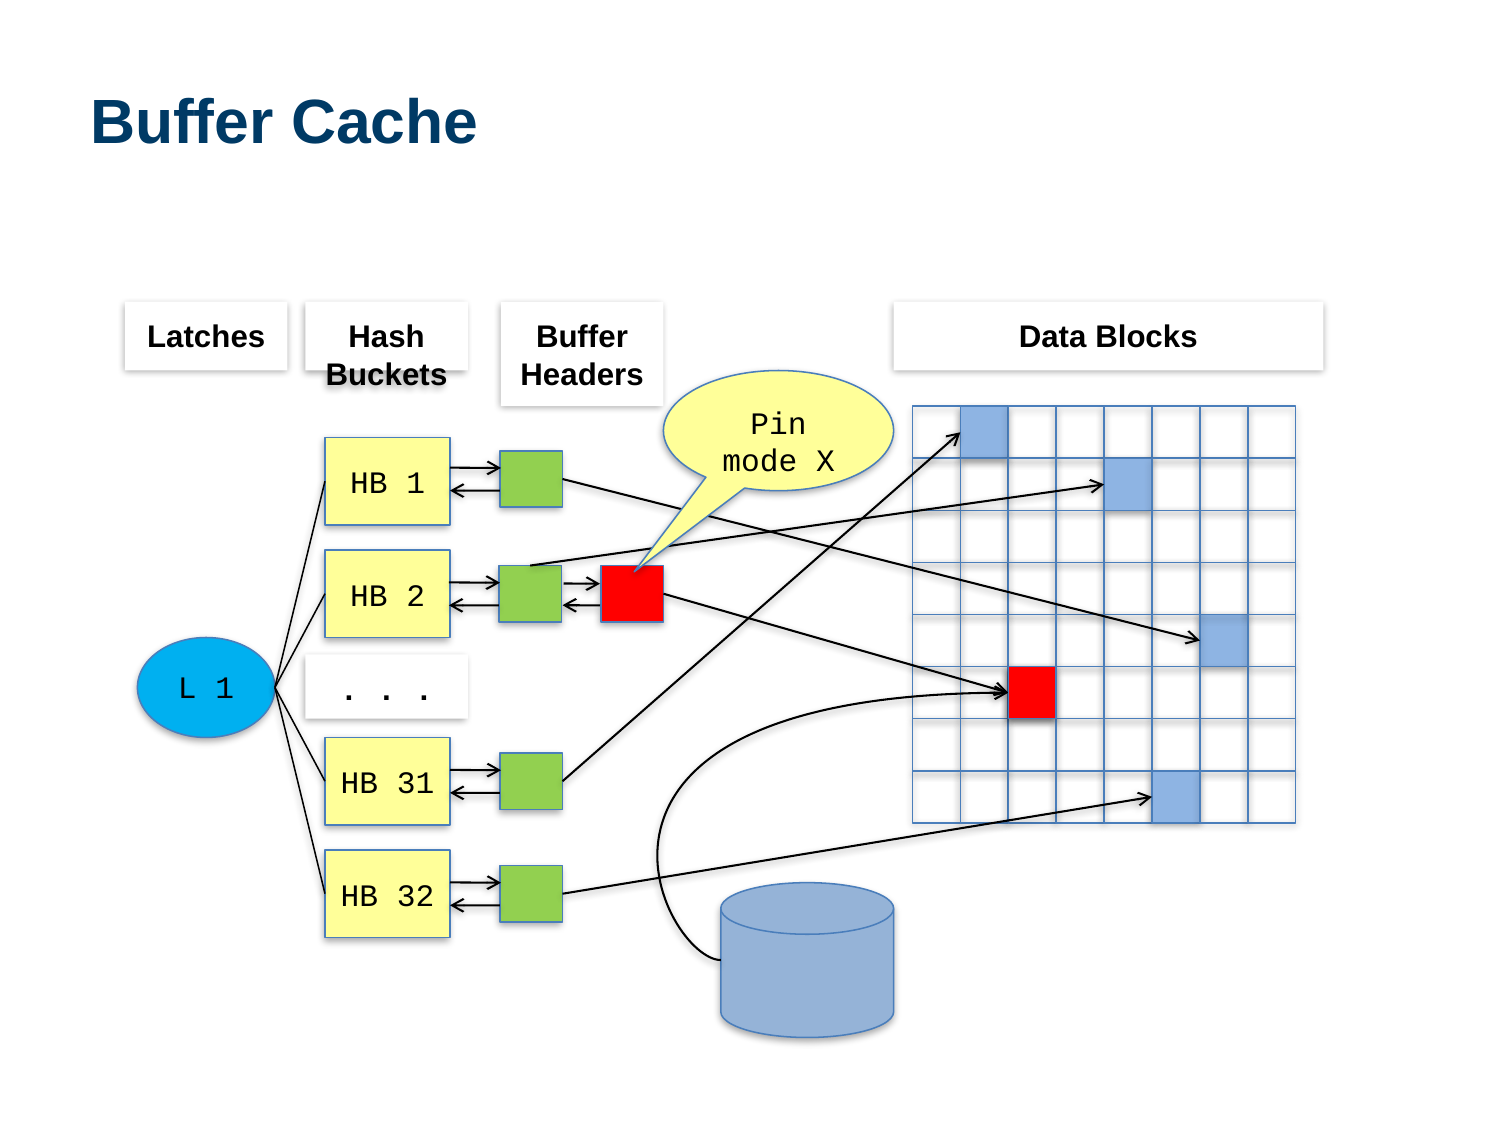

# Buffer Cache

Latches
Hash Buckets
Buffer Headers
Data Blocks
Pin mode X

HB 1
HB 2
L 1
. . .
HB 31
HB 32

75